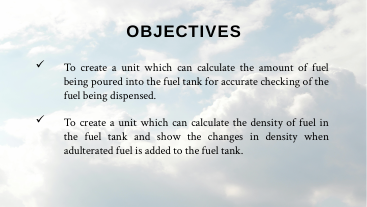

# OBJECTIVES
To create a unit which can calculate the amount of fuel being poured into the fuel tank for accurate checking of the fuel being dispensed.

To create a unit which can calculate the density of fuel in the fuel tank and show the changes in density when adulterated fuel is added to the fuel tank.